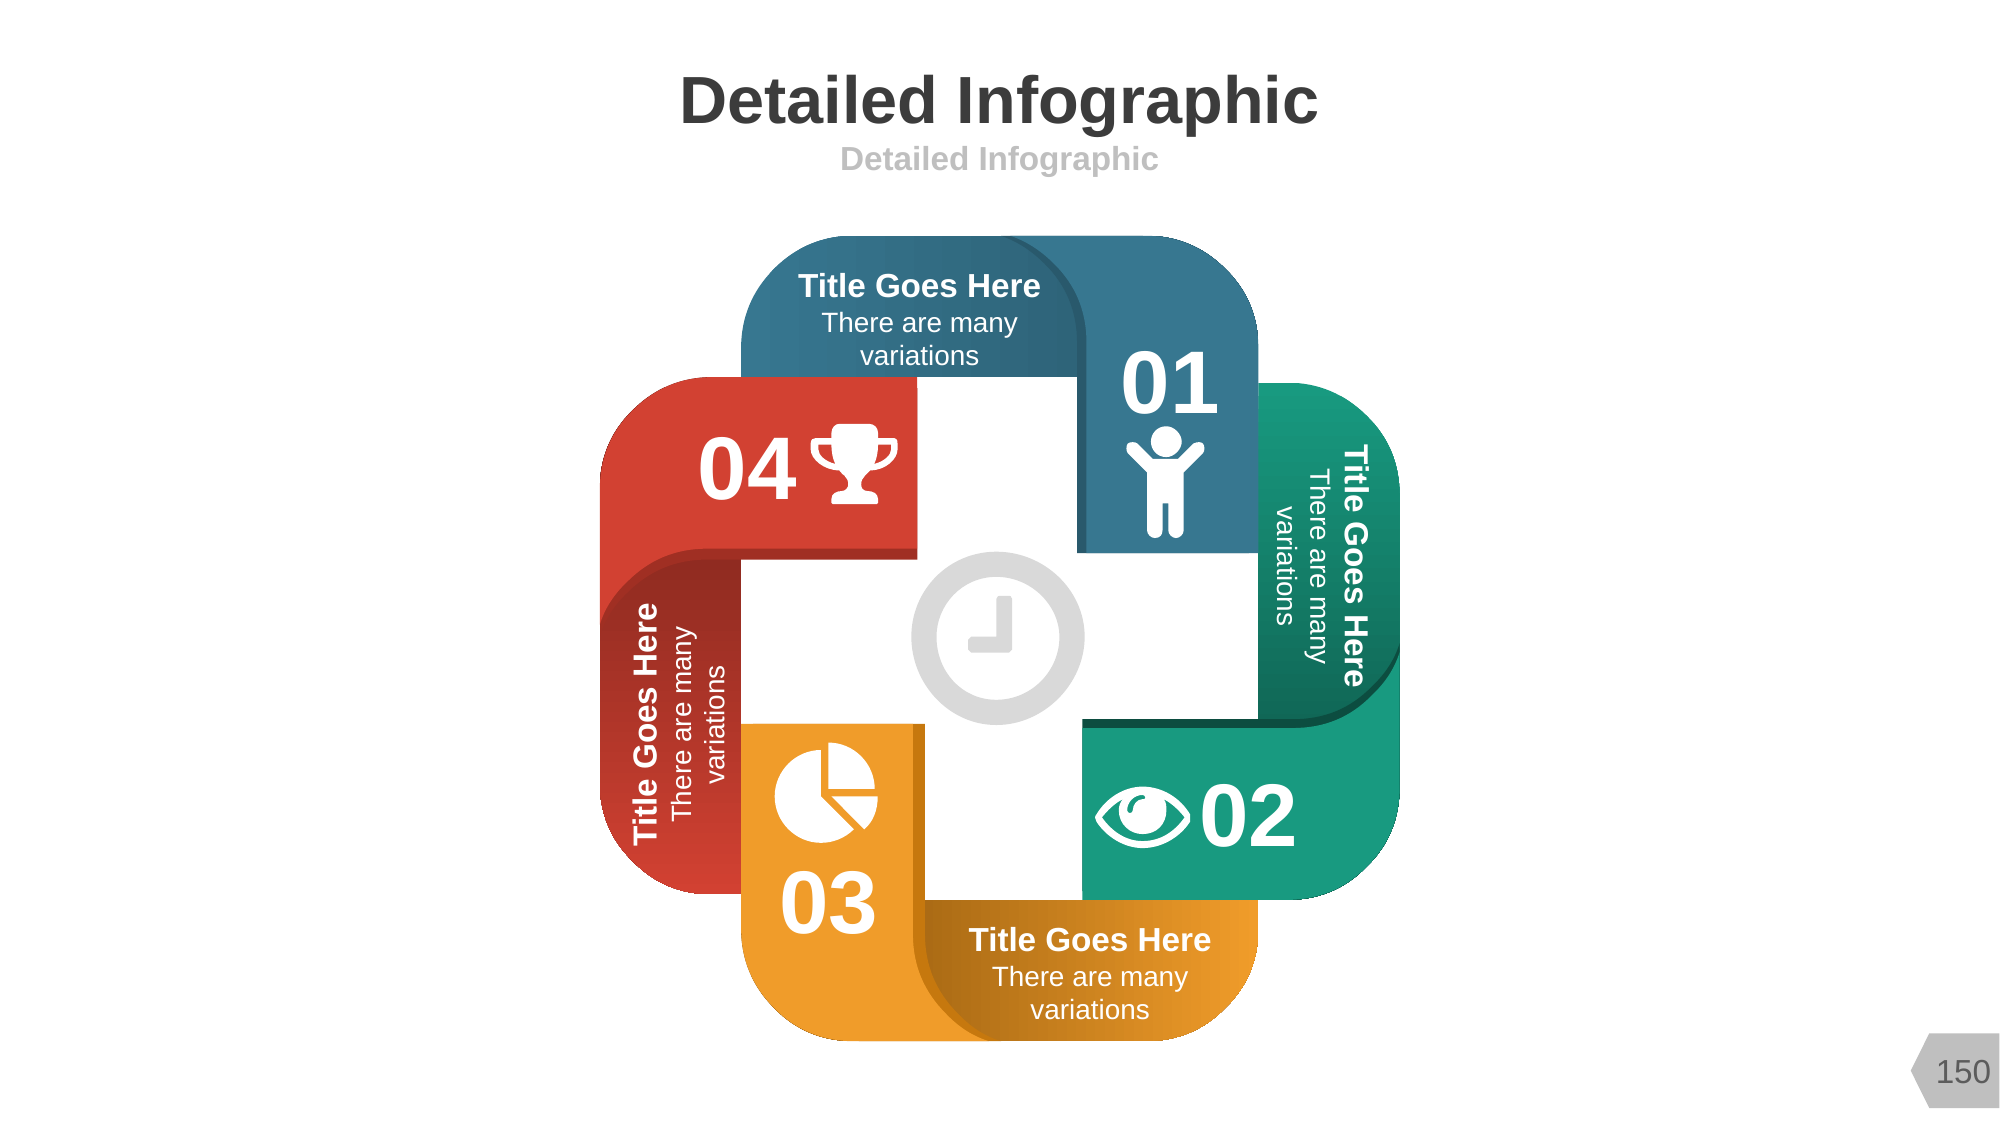

# Detailed Infographic
Detailed Infographic

Title Goes Here
There are many variations
01

04

Title Goes Here
There are many variations

Title Goes Here
There are many variations

02

03

Title Goes Here
There are many variations